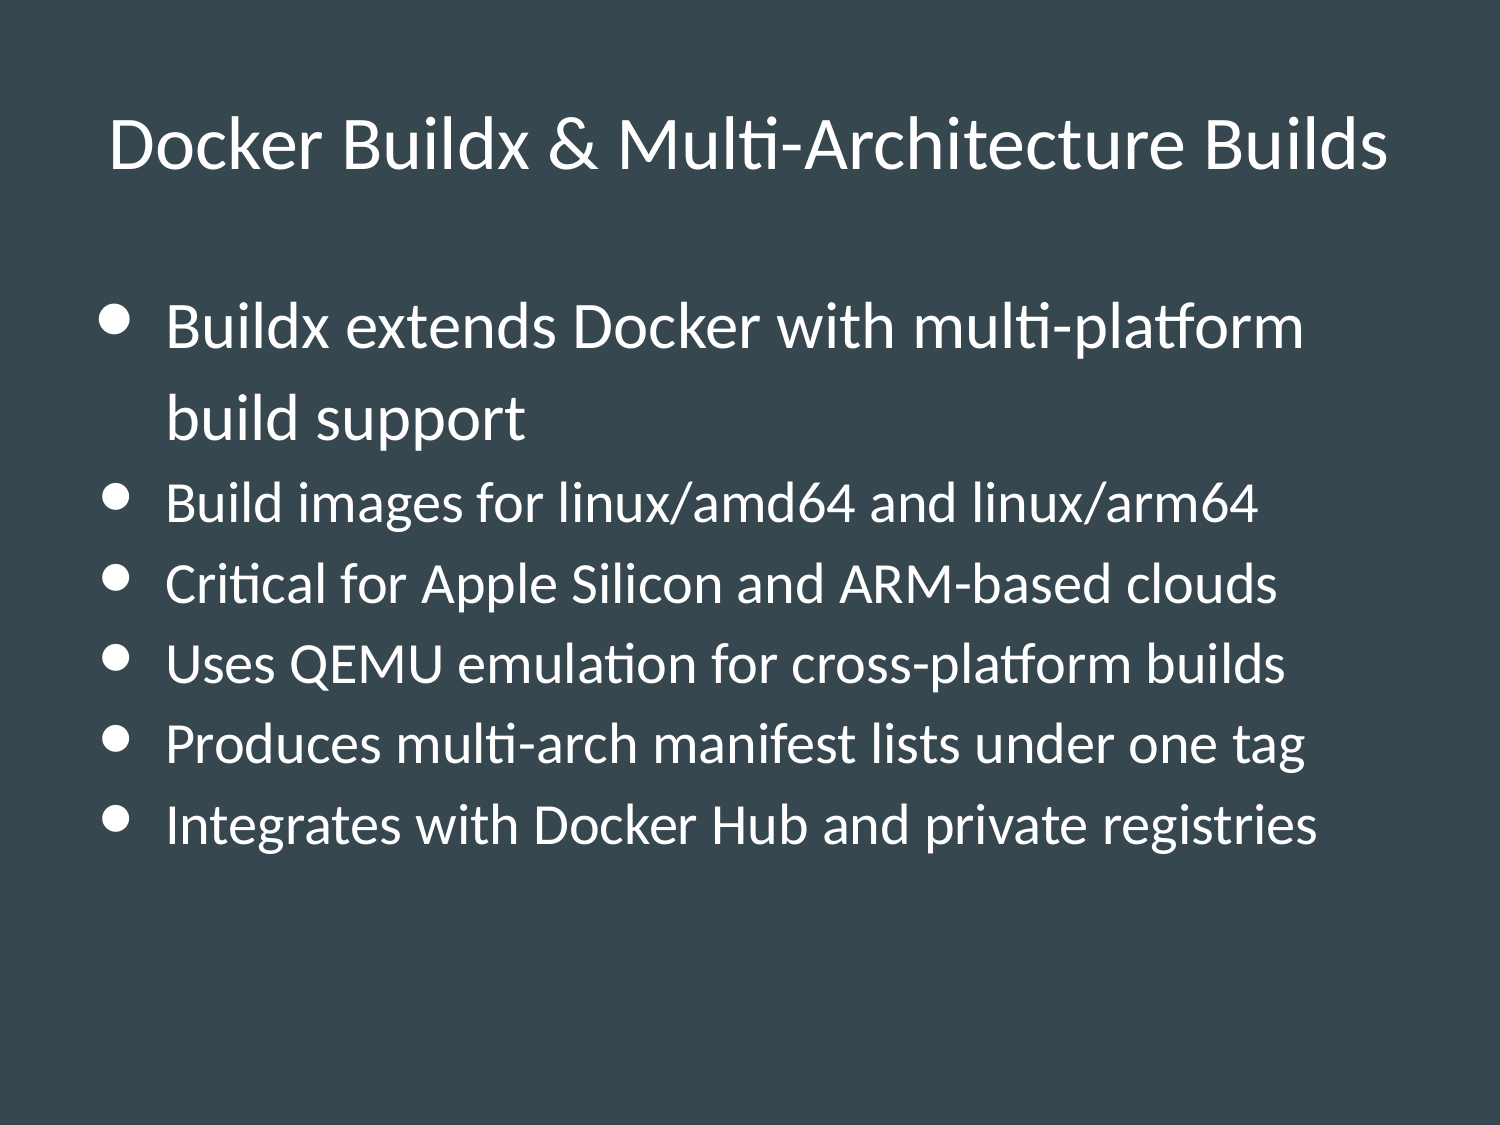

# Docker Buildx & Multi-Architecture Builds
Buildx extends Docker with multi-platform build support
Build images for linux/amd64 and linux/arm64
Critical for Apple Silicon and ARM-based clouds
Uses QEMU emulation for cross-platform builds
Produces multi-arch manifest lists under one tag
Integrates with Docker Hub and private registries